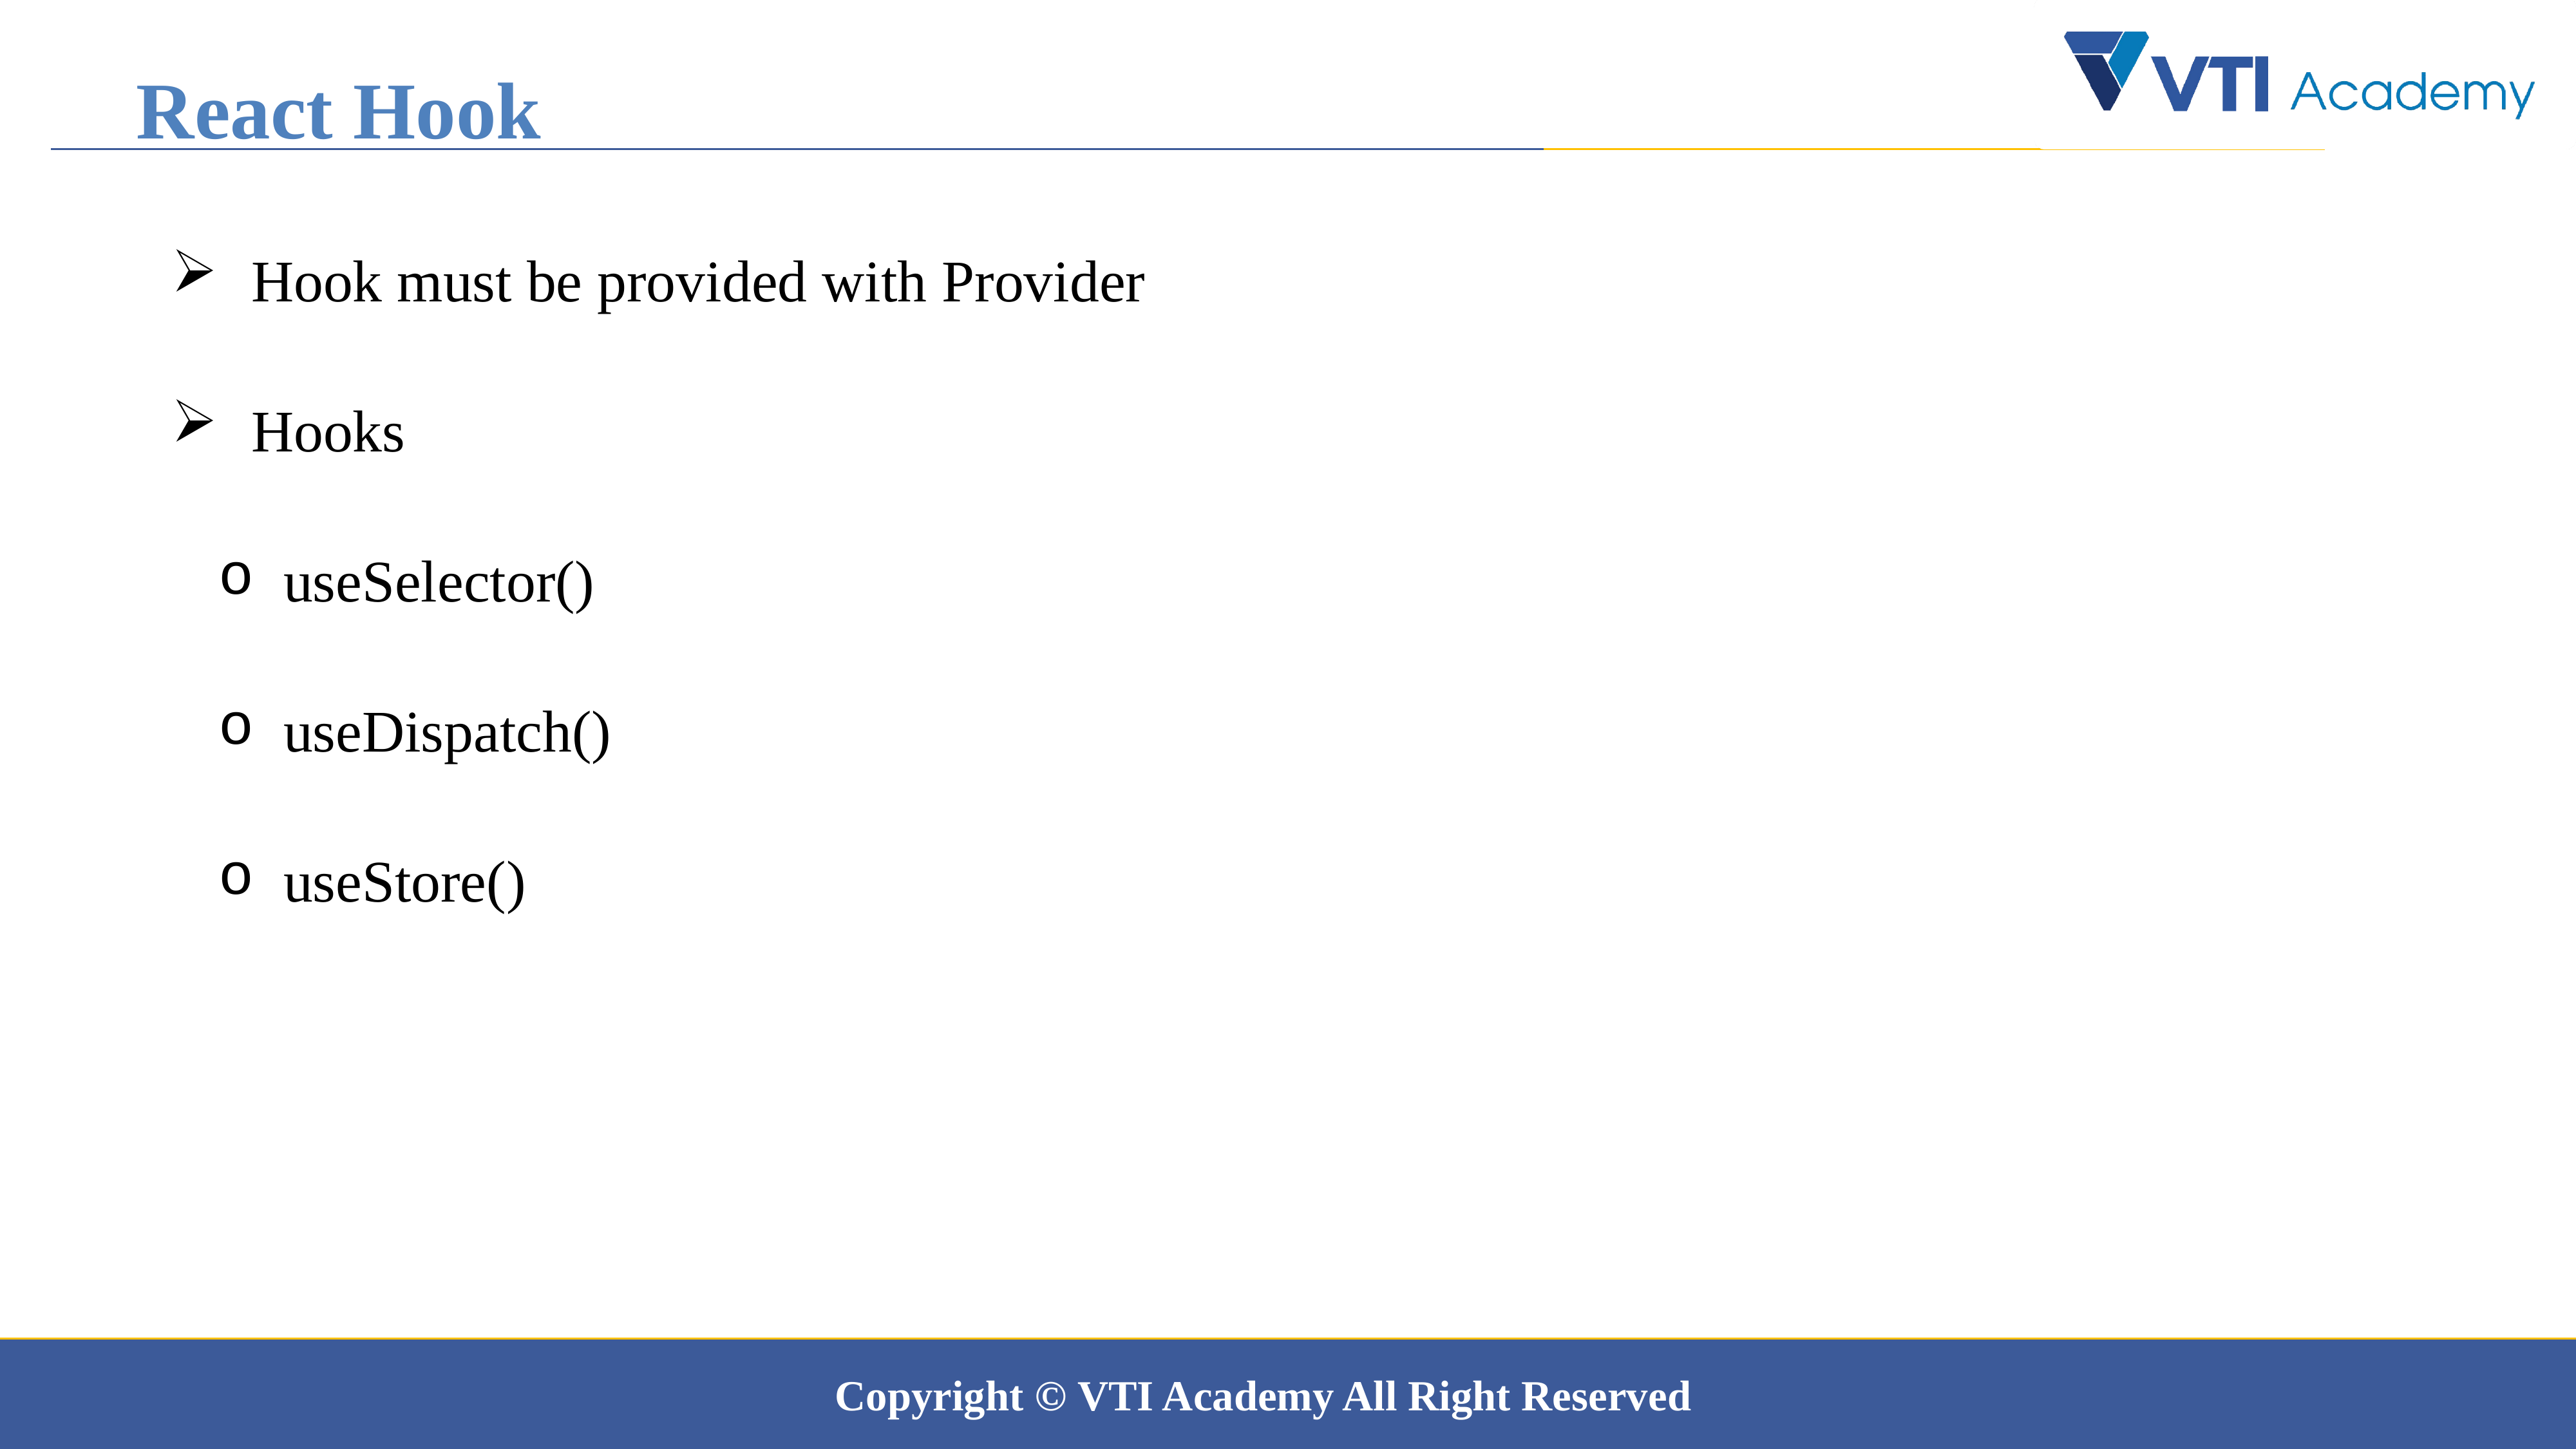

React Hook
 Hook must be provided with Provider
 Hooks
useSelector()
useDispatch()
useStore()